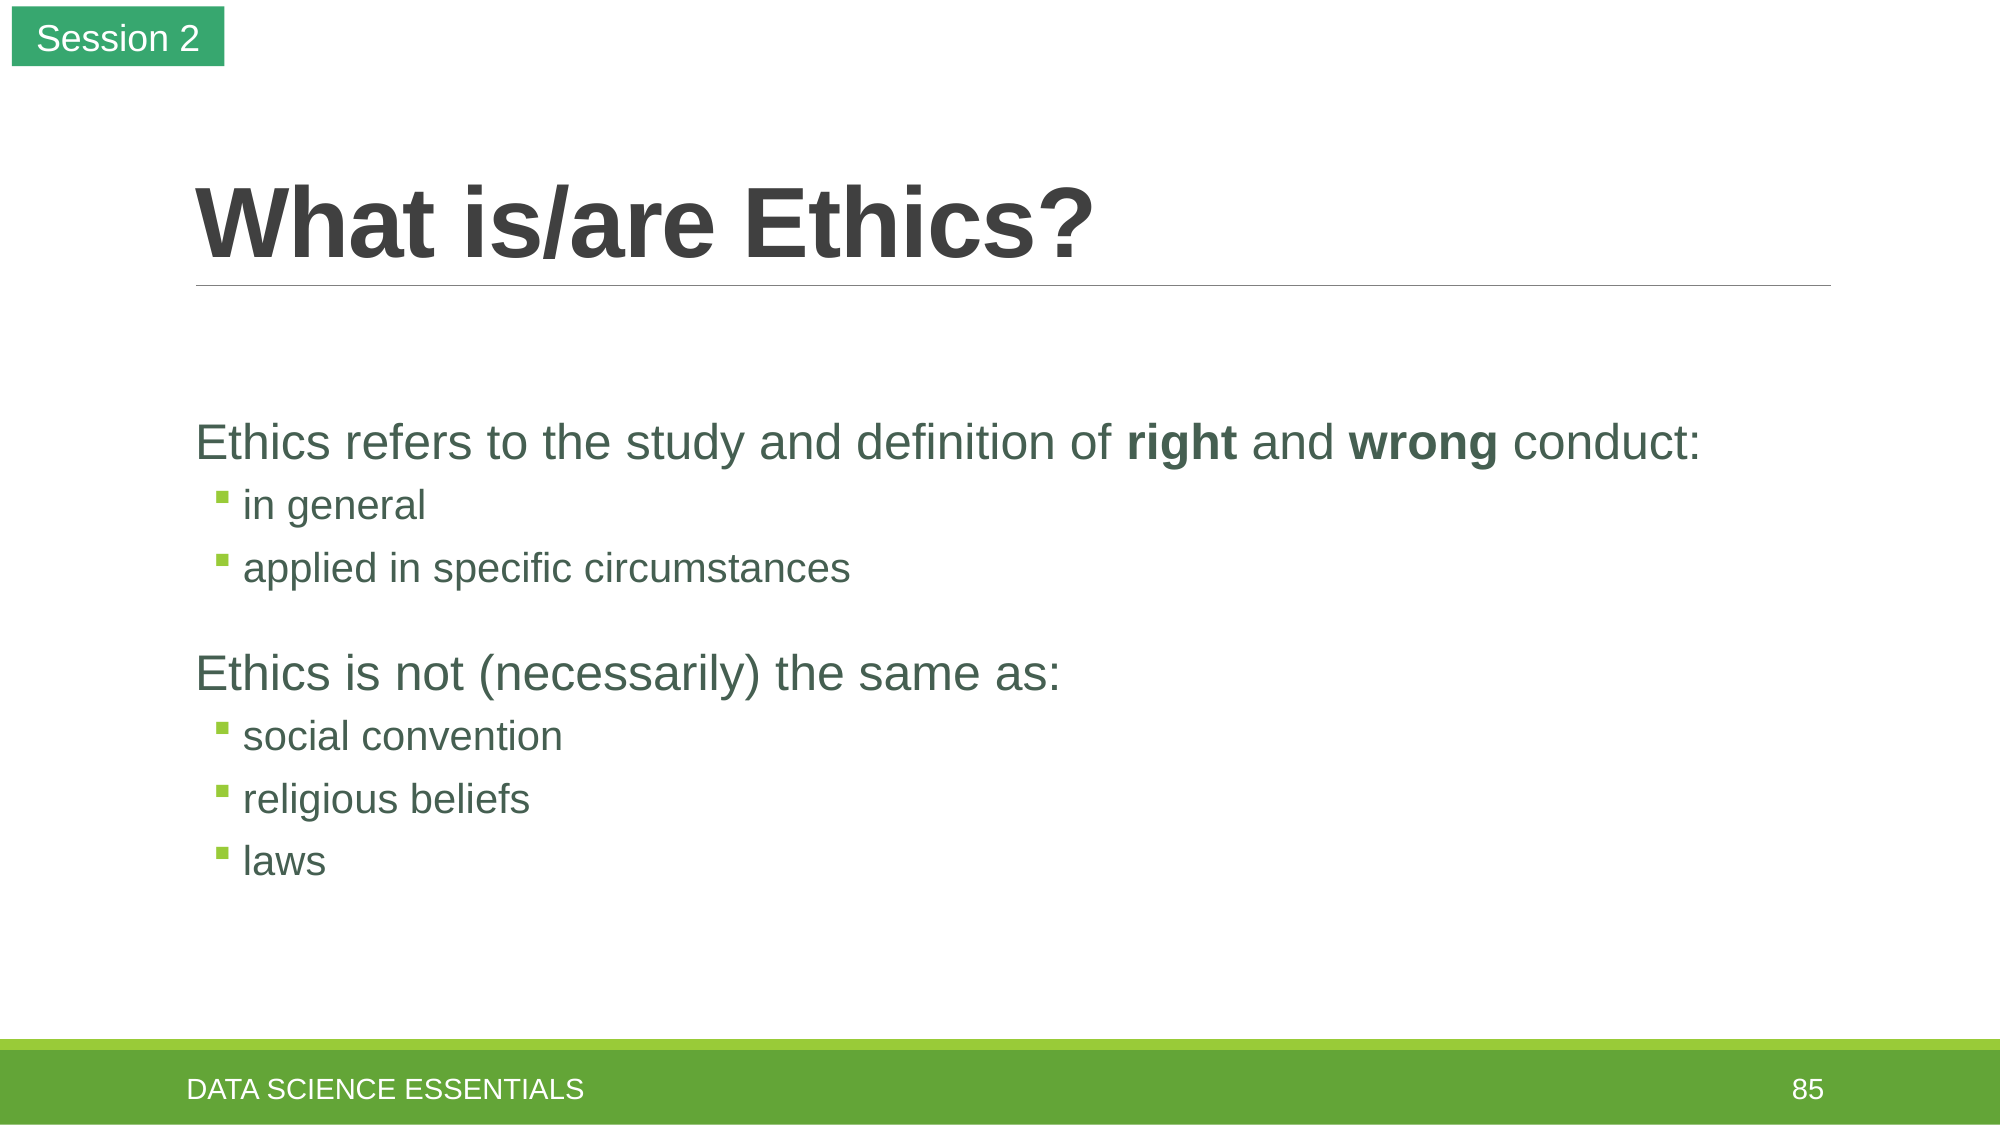

Session 2
# What is/are Ethics?
Ethics refers to the study and definition of right and wrong conduct:
in general
applied in specific circumstances
Ethics is not (necessarily) the same as:
social convention
religious beliefs
laws
DATA SCIENCE ESSENTIALS
85